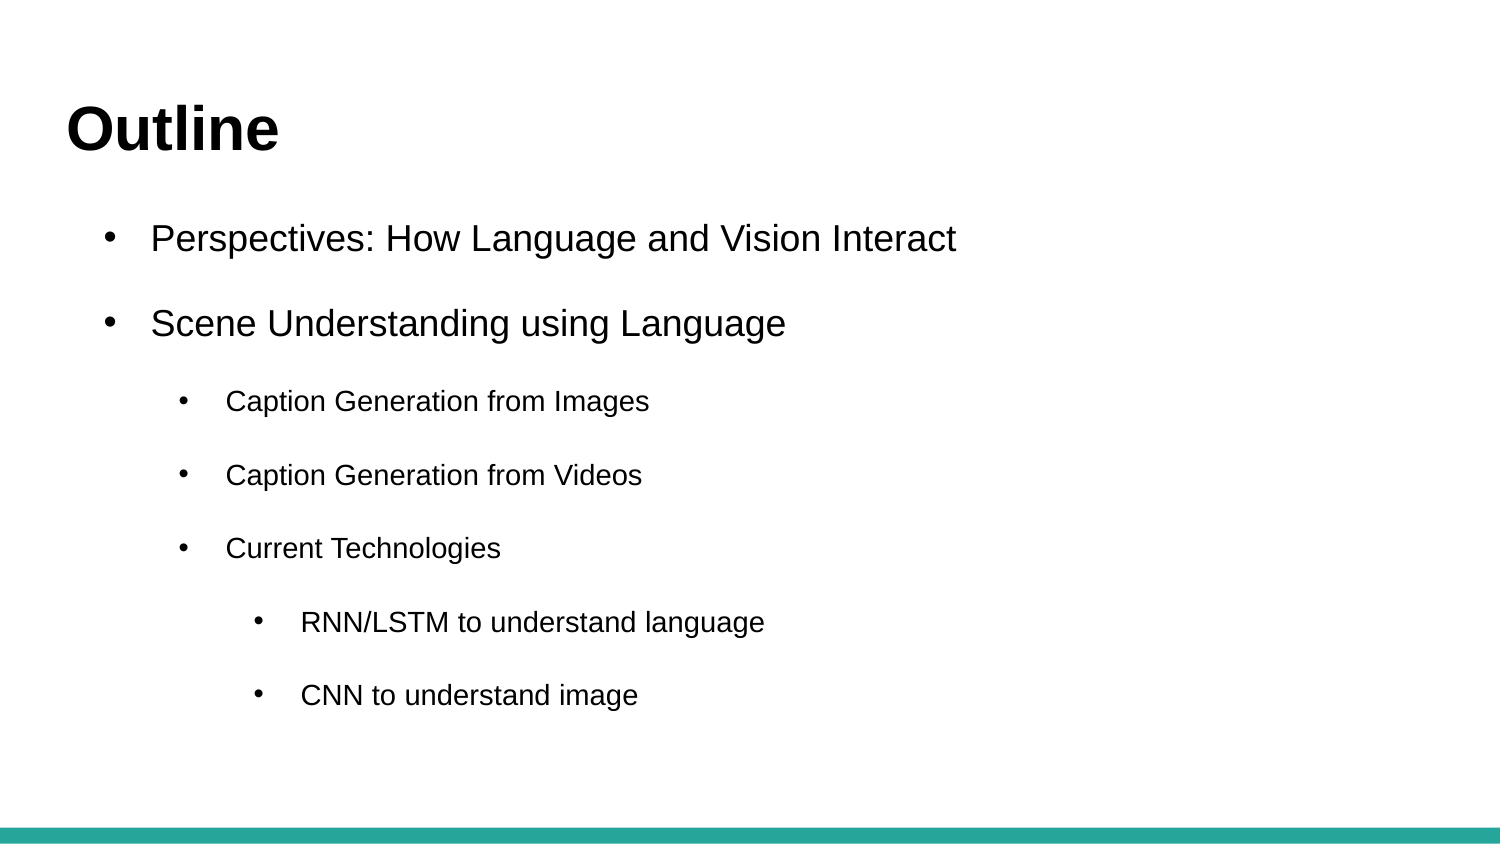

# Outline
Perspectives: How Language and Vision Interact
Scene Understanding using Language
Caption Generation from Images
Caption Generation from Videos
Current Technologies
RNN/LSTM to understand language
CNN to understand image